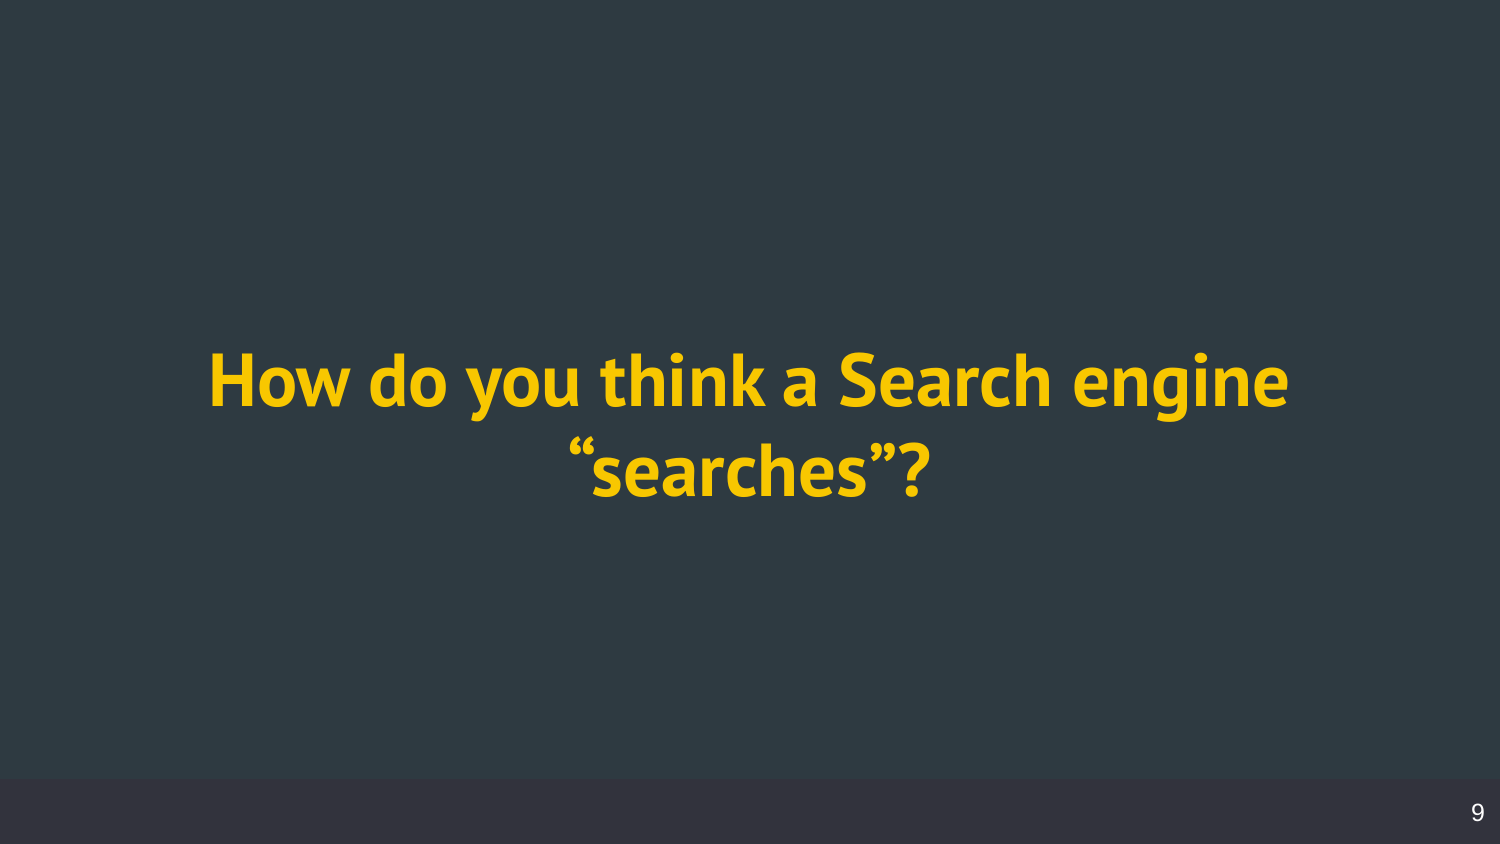

# How do you think a Search engine “searches”?
9